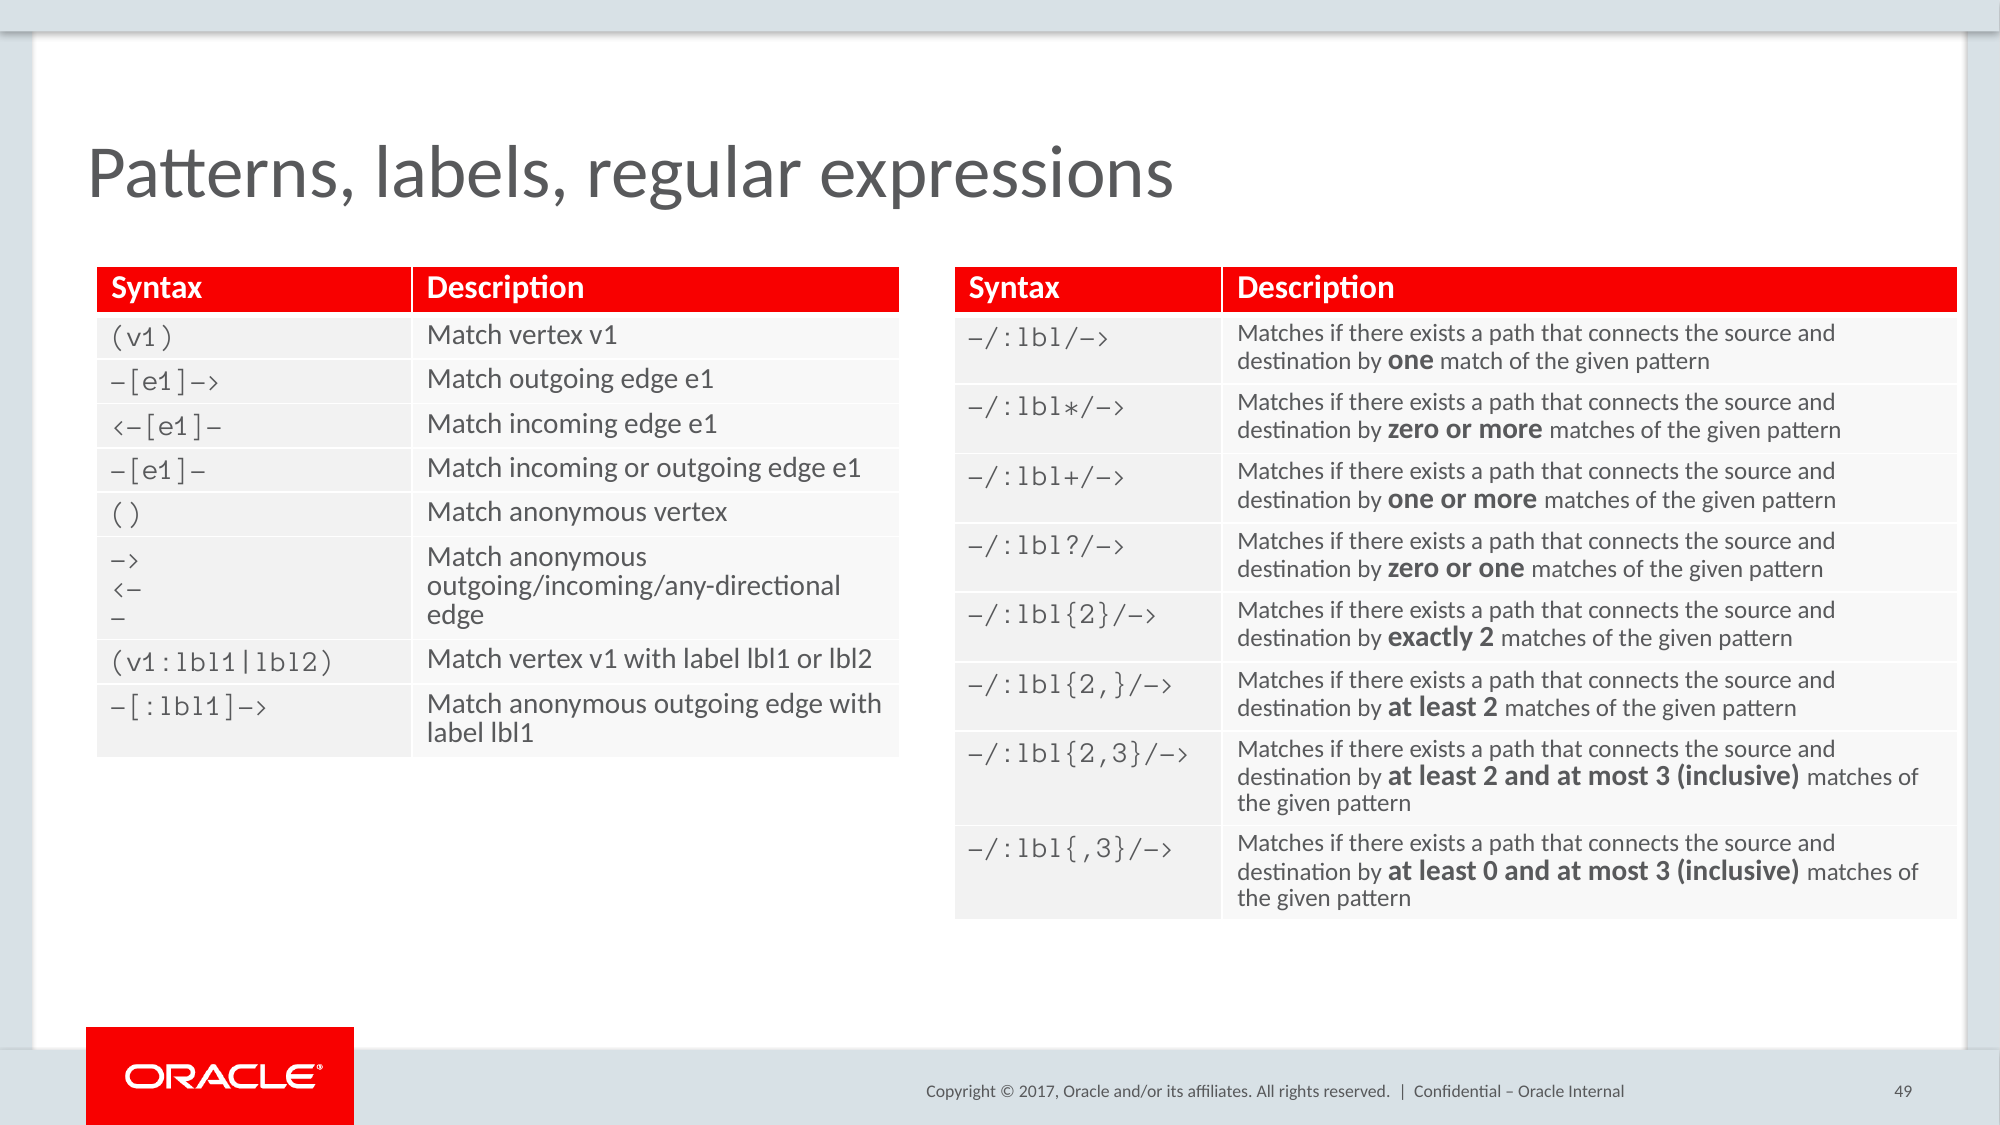

# Patterns, labels, regular expressions
| Syntax | Description |
| --- | --- |
| (v1) | Match vertex v1 |
| -[e1]-> | Match outgoing edge e1 |
| <-[e1]- | Match incoming edge e1 |
| -[e1]- | Match incoming or outgoing edge e1 |
| () | Match anonymous vertex |
| -> <- - | Match anonymous outgoing/incoming/any-directional edge |
| (v1:lbl1|lbl2) | Match vertex v1 with label lbl1 or lbl2 |
| -[:lbl1]-> | Match anonymous outgoing edge with label lbl1 |
| Syntax | Description |
| --- | --- |
| -/:lbl/-> | Matches if there exists a path that connects the source and destination by one match of the given pattern |
| -/:lbl\*/-> | Matches if there exists a path that connects the source and destination by zero or more matches of the given pattern |
| -/:lbl+/-> | Matches if there exists a path that connects the source and destination by one or more matches of the given pattern |
| -/:lbl?/-> | Matches if there exists a path that connects the source and destination by zero or one matches of the given pattern |
| -/:lbl{2}/-> | Matches if there exists a path that connects the source and destination by exactly 2 matches of the given pattern |
| -/:lbl{2,}/-> | Matches if there exists a path that connects the source and destination by at least 2 matches of the given pattern |
| -/:lbl{2,3}/-> | Matches if there exists a path that connects the source and destination by at least 2 and at most 3 (inclusive) matches of the given pattern |
| -/:lbl{,3}/-> | Matches if there exists a path that connects the source and destination by at least 0 and at most 3 (inclusive) matches of the given pattern |
Confidential – Oracle Internal
49